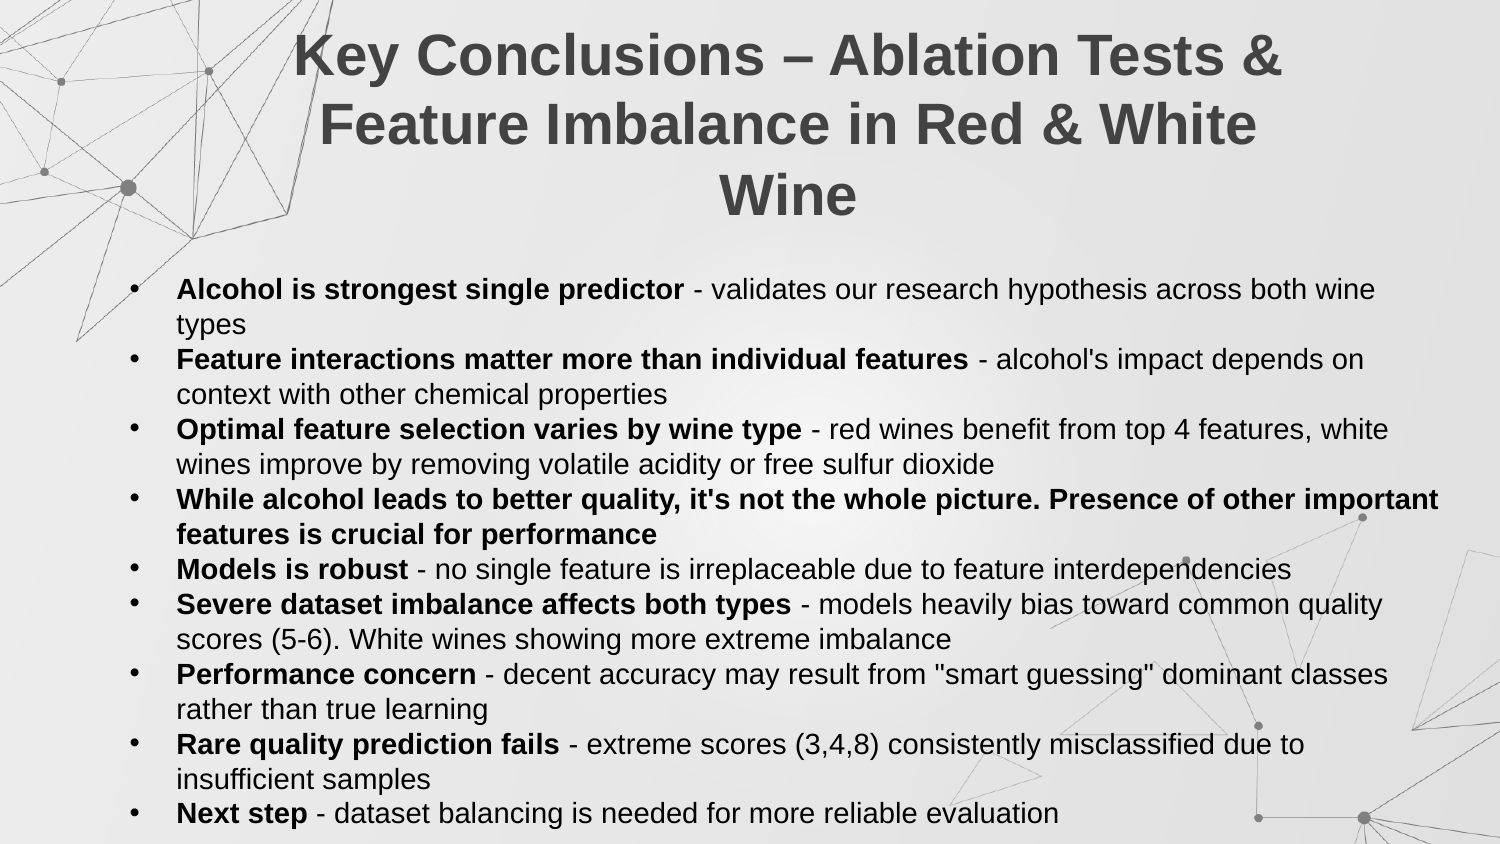

# Key Conclusions – Ablation Tests & Feature Imbalance in Red & White Wine
Alcohol is strongest single predictor - validates our research hypothesis across both wine types
Feature interactions matter more than individual features - alcohol's impact depends on context with other chemical properties
Optimal feature selection varies by wine type - red wines benefit from top 4 features, white wines improve by removing volatile acidity or free sulfur dioxide
While alcohol leads to better quality, it's not the whole picture. Presence of other important features is crucial for performance
Models is robust - no single feature is irreplaceable due to feature interdependencies
Severe dataset imbalance affects both types - models heavily bias toward common quality scores (5-6). White wines showing more extreme imbalance
Performance concern - decent accuracy may result from "smart guessing" dominant classes rather than true learning
Rare quality prediction fails - extreme scores (3,4,8) consistently misclassified due to insufficient samples
Next step - dataset balancing is needed for more reliable evaluation